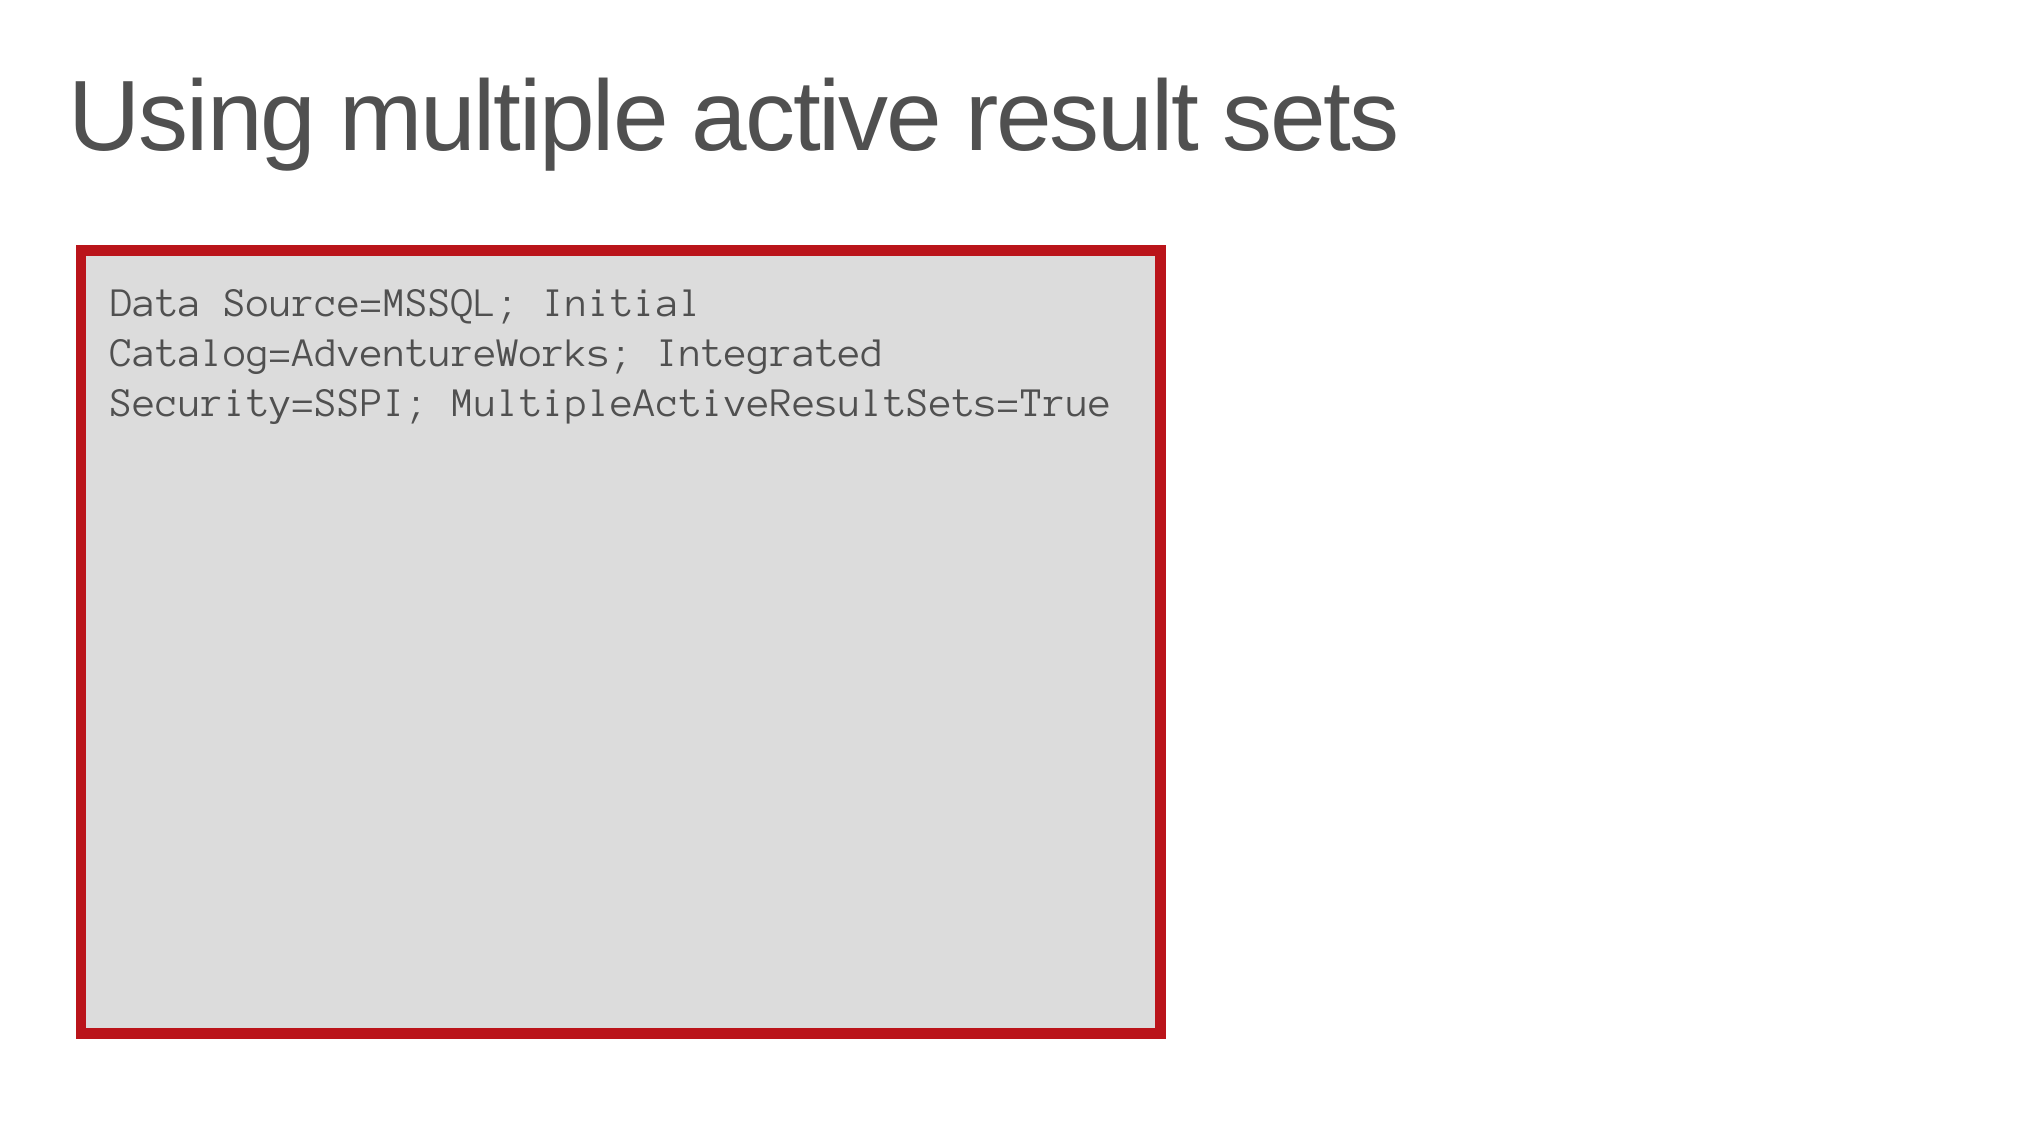

Using multiple active result sets
Setup MARS connection for memory optimized tables using MultipleActiveResultsSets=True in your connection string

Data Source=MSSQL; Initial Catalog=AdventureWorks; Integrated Security=SSPI; MultipleActiveResultSets=True